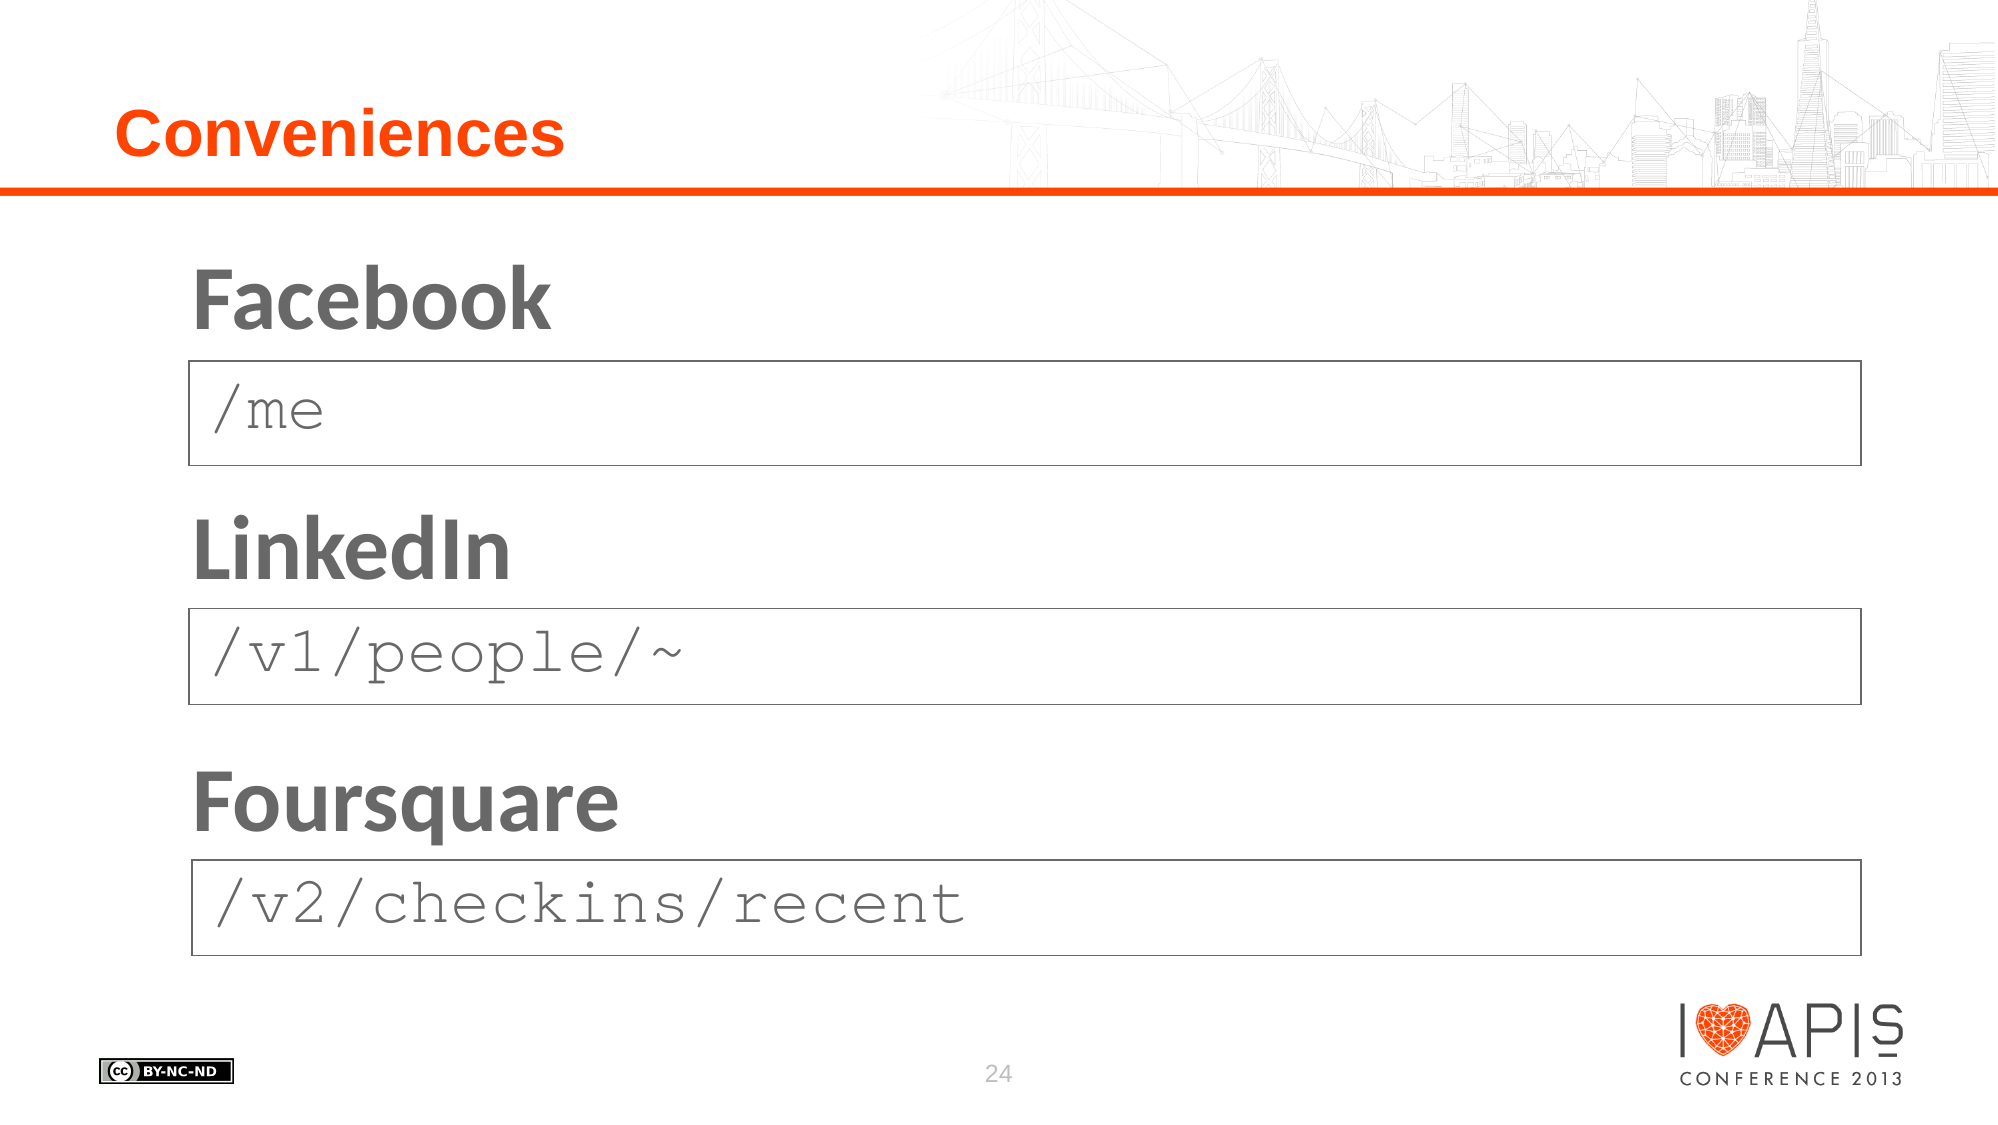

# Conveniences
Facebook
/me
LinkedIn
/v1/people/~
Foursquare
/v2/checkins/recent
24